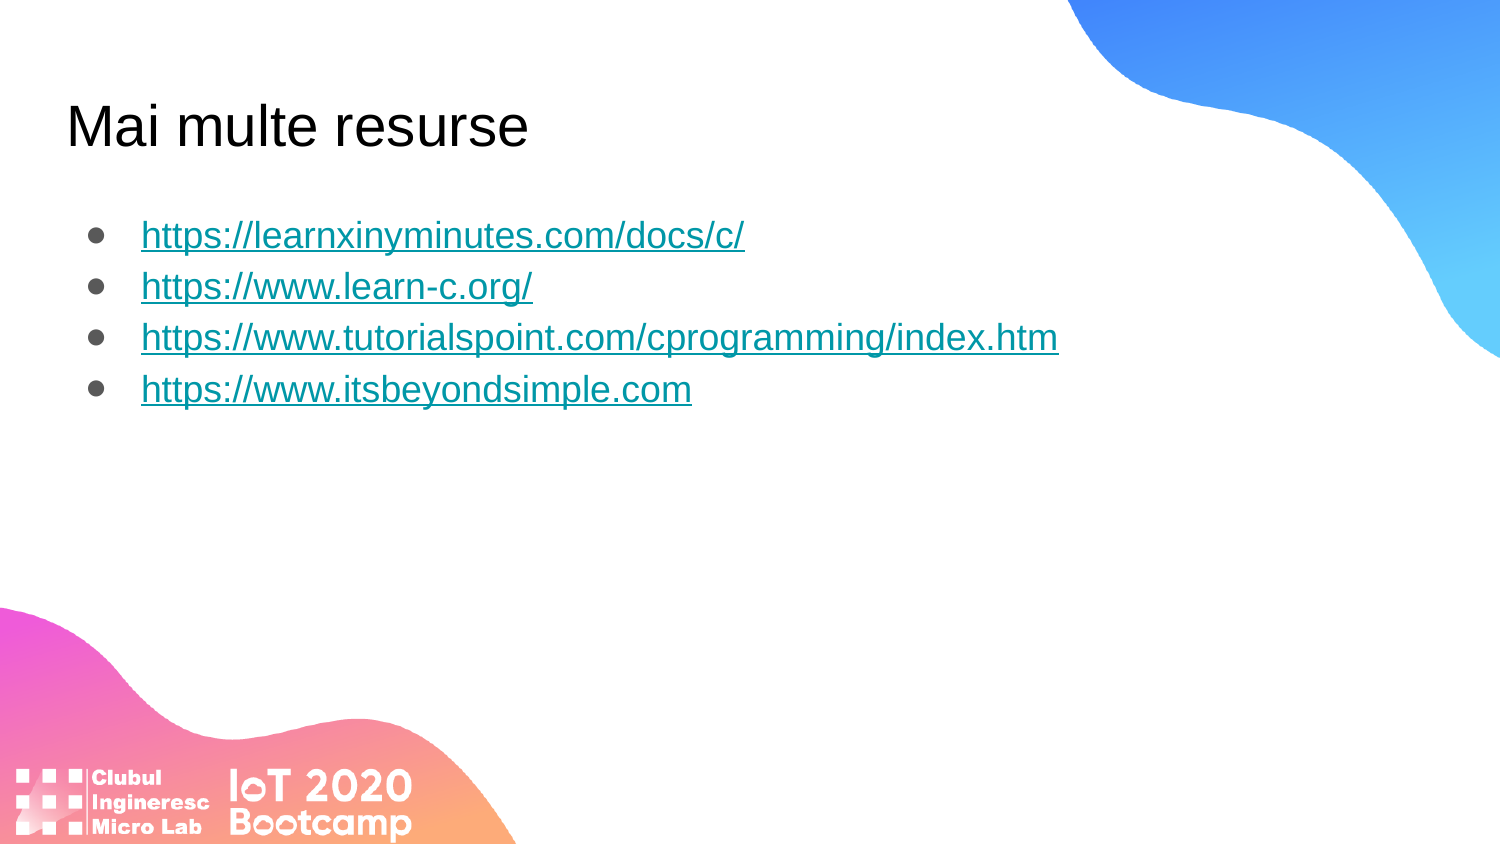

# Mai multe resurse
https://learnxinyminutes.com/docs/c/
https://www.learn-c.org/
https://www.tutorialspoint.com/cprogramming/index.htm
https://www.itsbeyondsimple.com